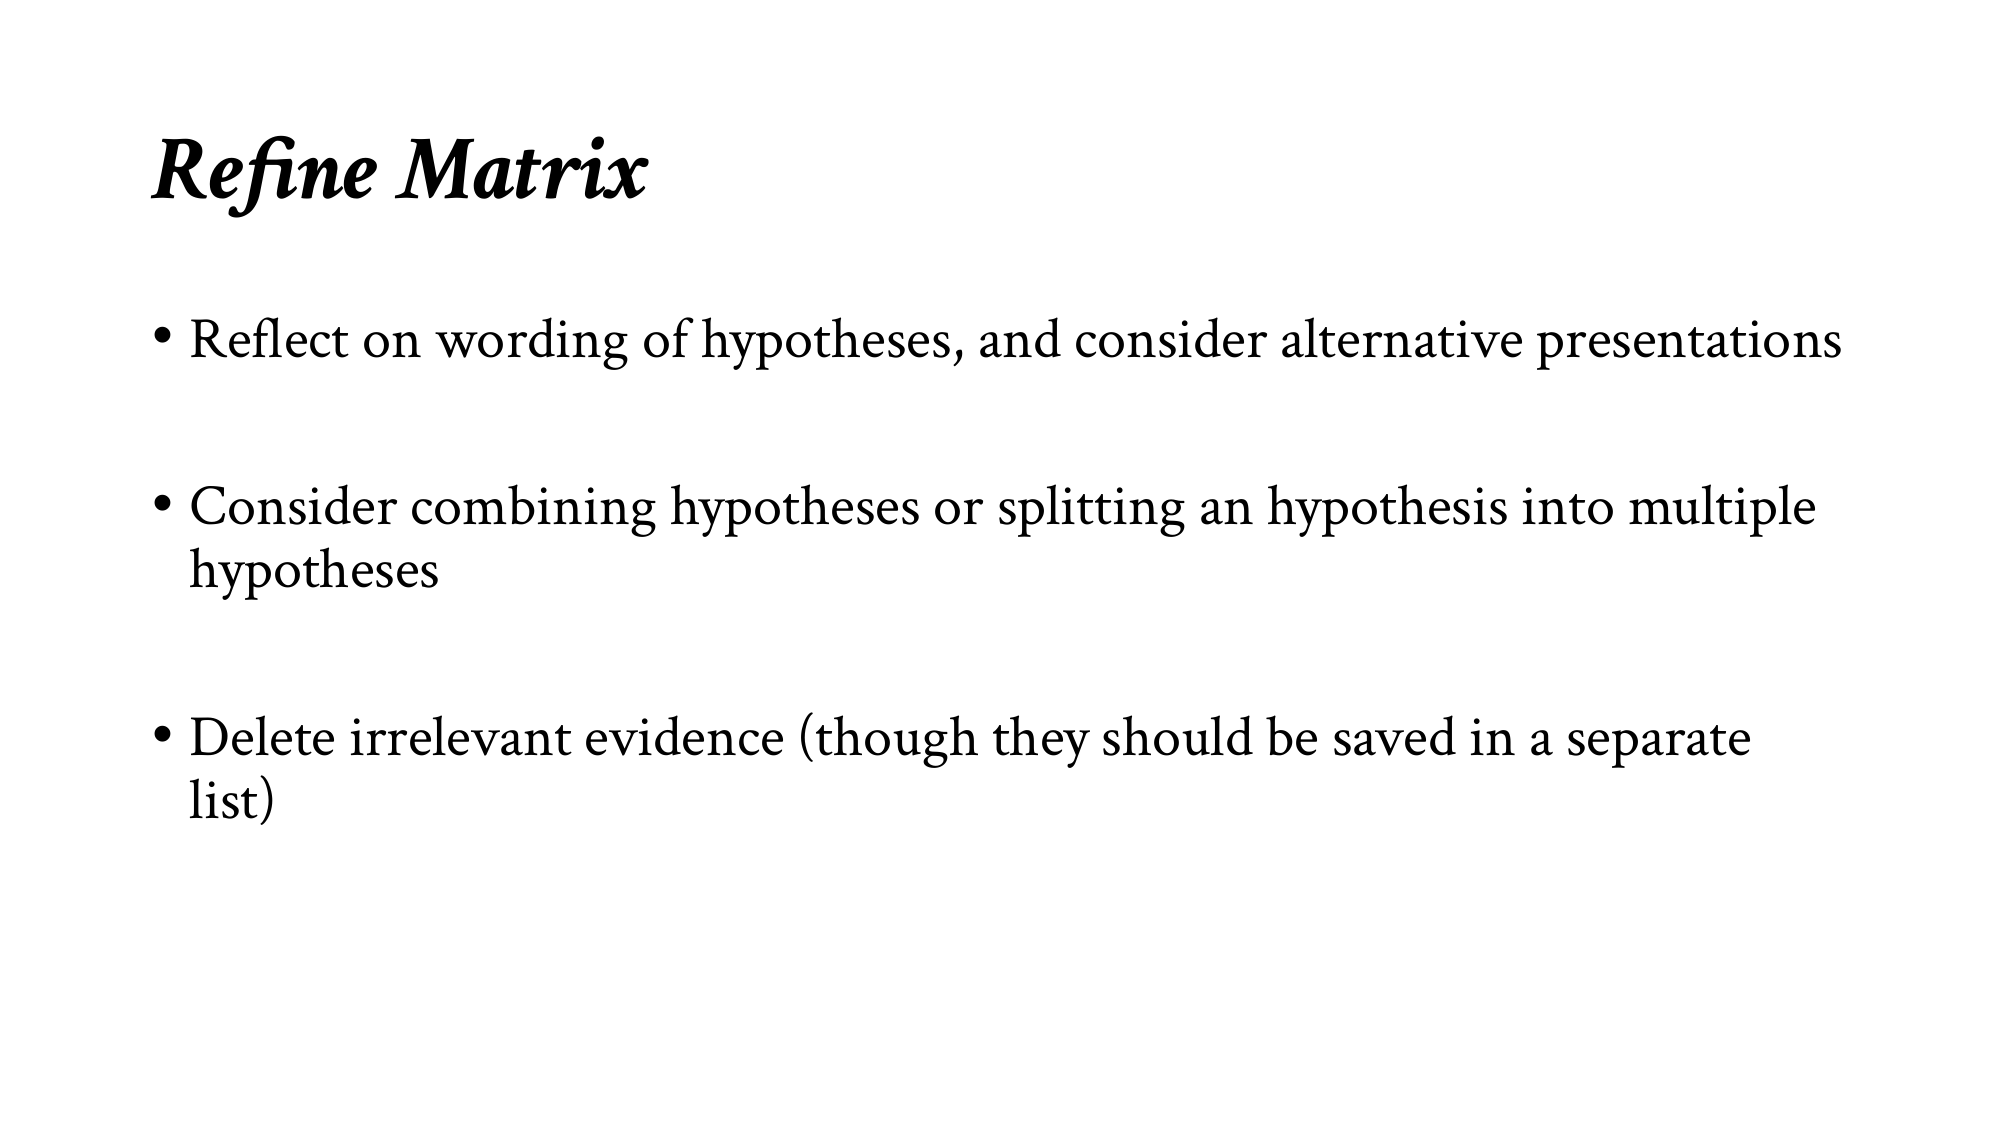

# Refine Matrix
Reflect on wording of hypotheses, and consider alternative presentations

Consider combining hypotheses or splitting an hypothesis into multiple hypotheses

Delete irrelevant evidence (though they should be saved in a separate list)